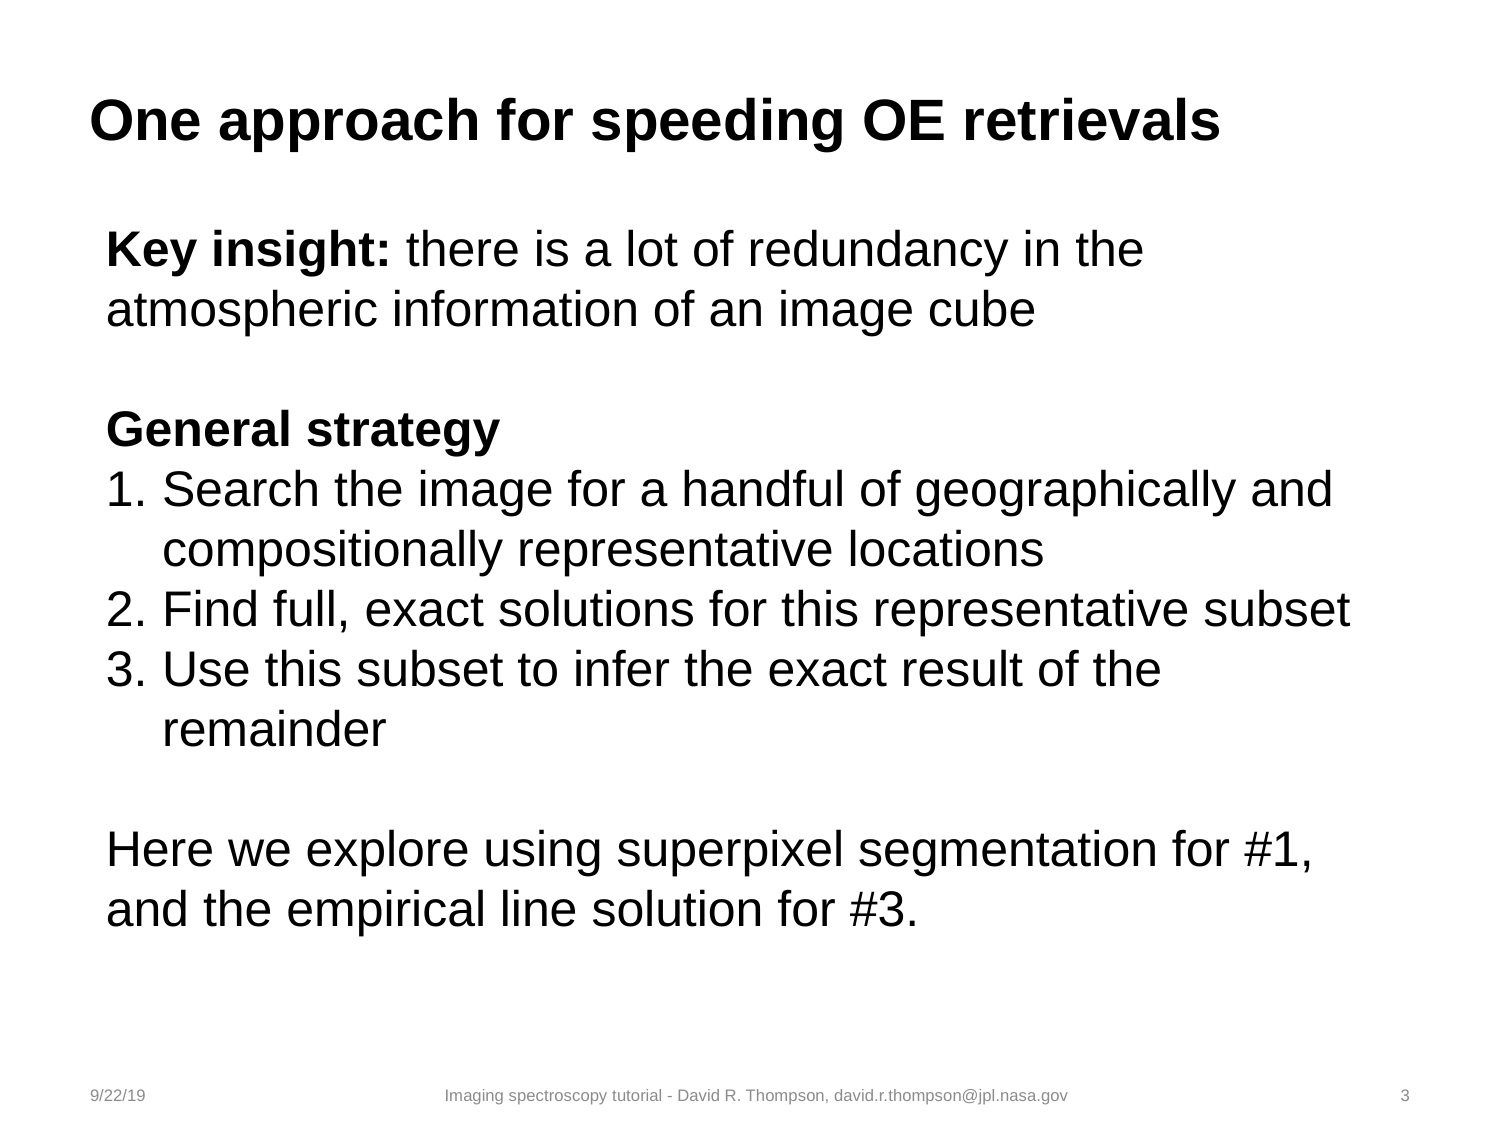

# One approach for speeding OE retrievals
Key insight: there is a lot of redundancy in the atmospheric information of an image cube

General strategy
Search the image for a handful of geographically and compositionally representative locations
Find full, exact solutions for this representative subset
Use this subset to infer the exact result of the remainder

Here we explore using superpixel segmentation for #1, and the empirical line solution for #3.

9/22/19
Imaging spectroscopy tutorial - David R. Thompson, david.r.thompson@jpl.nasa.gov
3